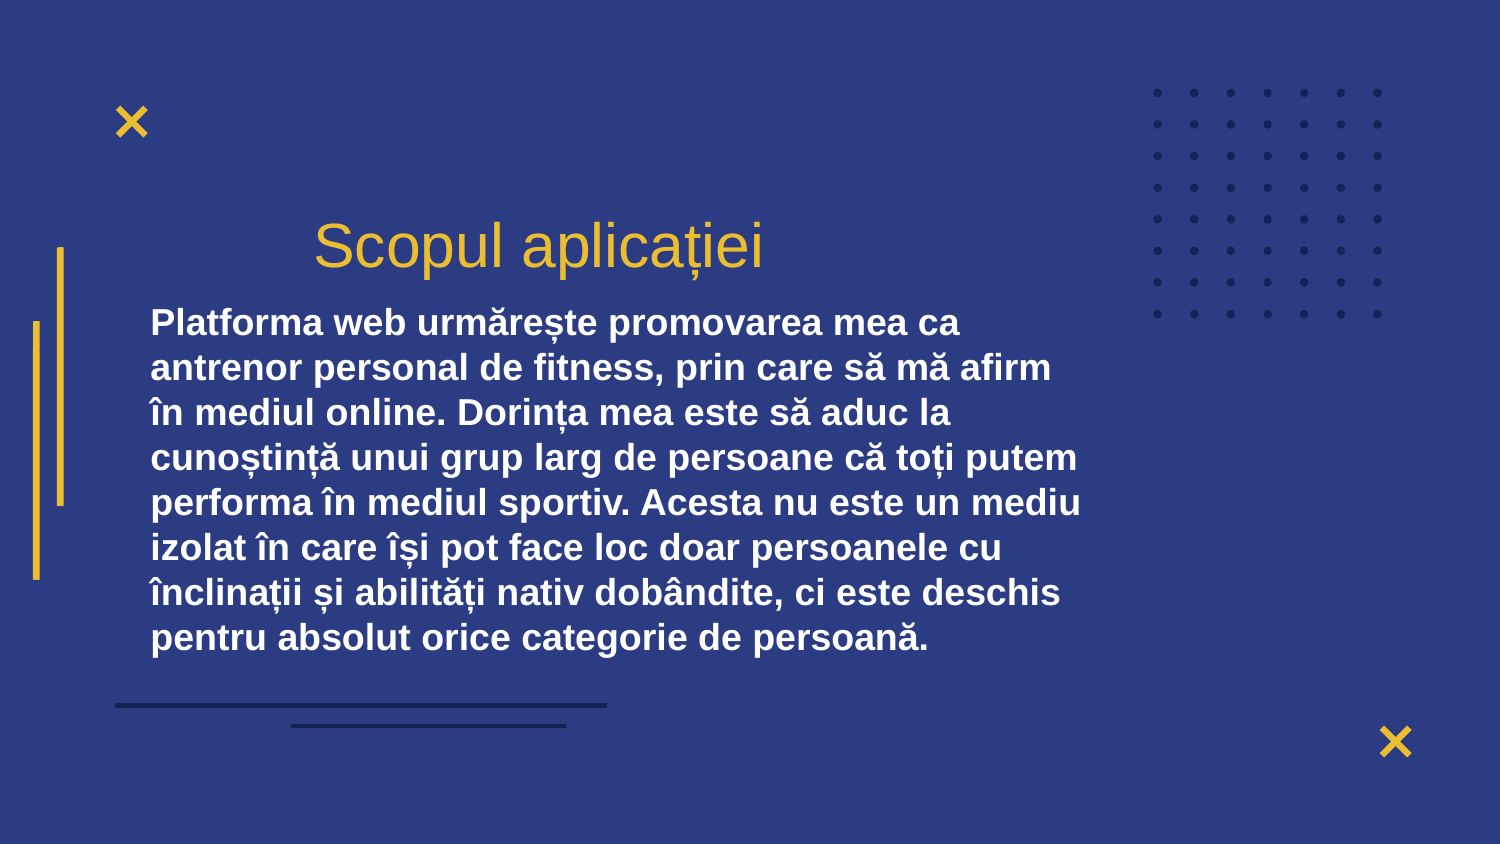

# Scopul aplicației
Platforma web urmărește promovarea mea ca antrenor personal de fitness, prin care să mă afirm în mediul online. Dorința mea este să aduc la cunoștință unui grup larg de persoane că toți putem performa în mediul sportiv. Acesta nu este un mediu izolat în care își pot face loc doar persoanele cu înclinații și abilități nativ dobândite, ci este deschis pentru absolut orice categorie de persoană.